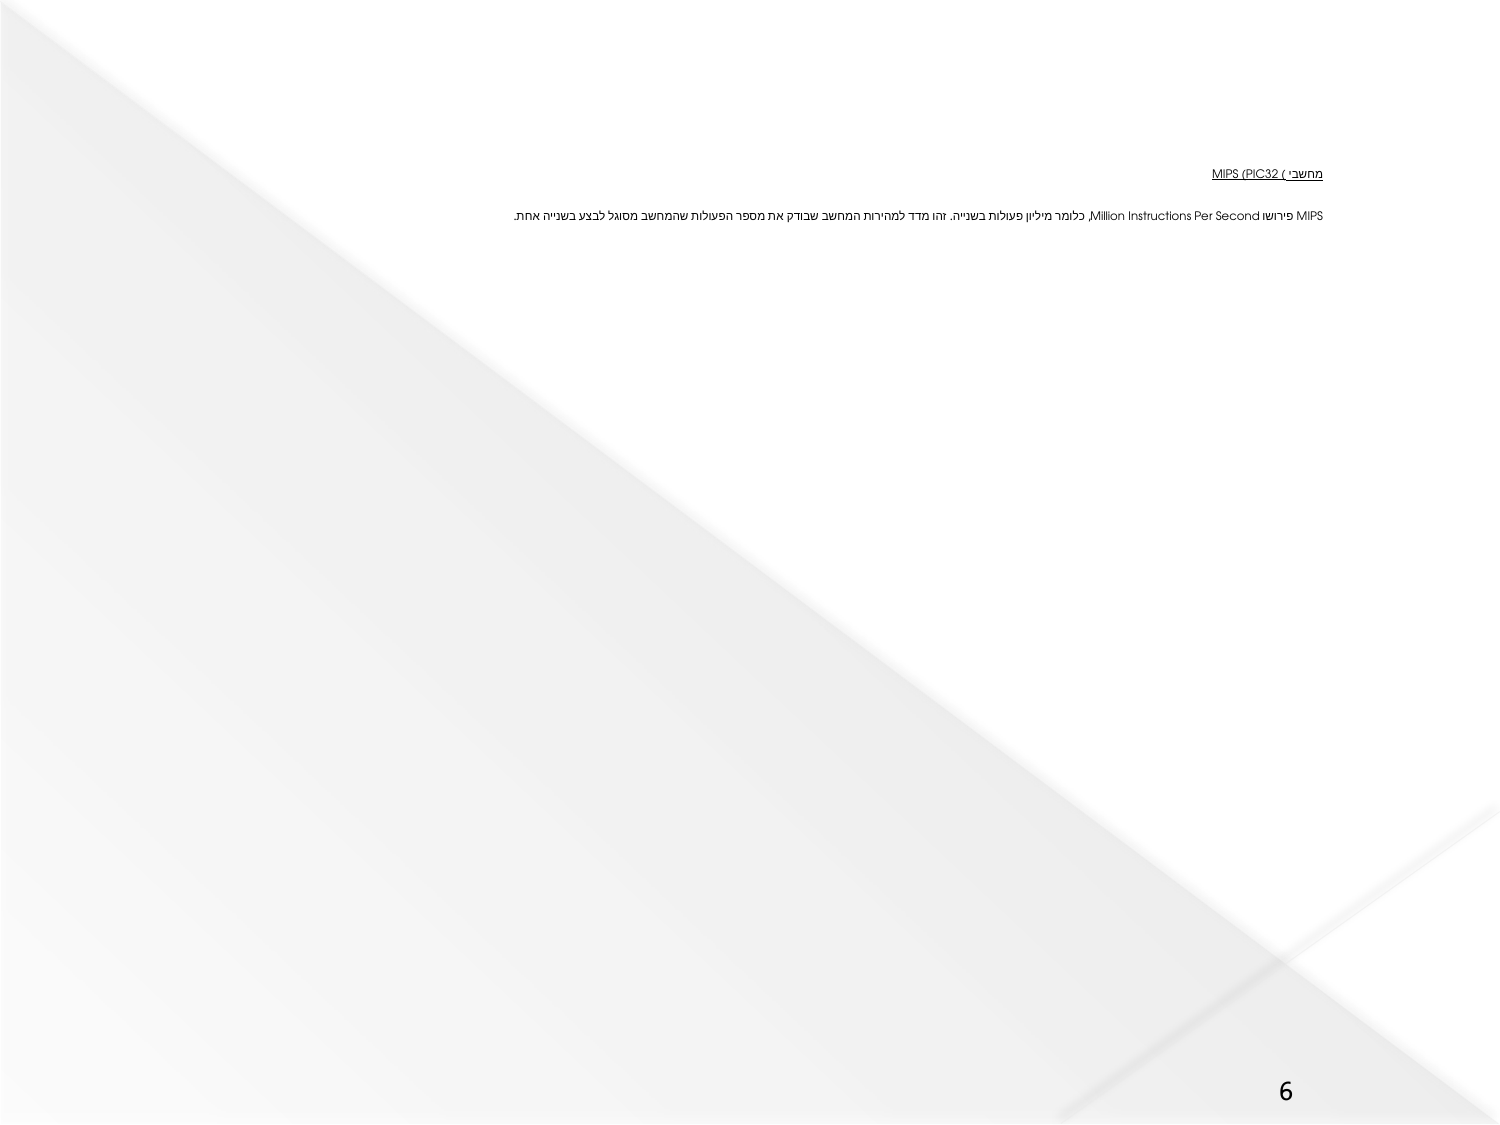

מחשבי MIPS (PIC32 (
MIPS פירושו Million Instructions Per Second, כלומר מיליון פעולות בשנייה. זהו מדד למהירות המחשב שבודק את מספר הפעולות שהמחשב מסוגל לבצע בשנייה אחת.
6